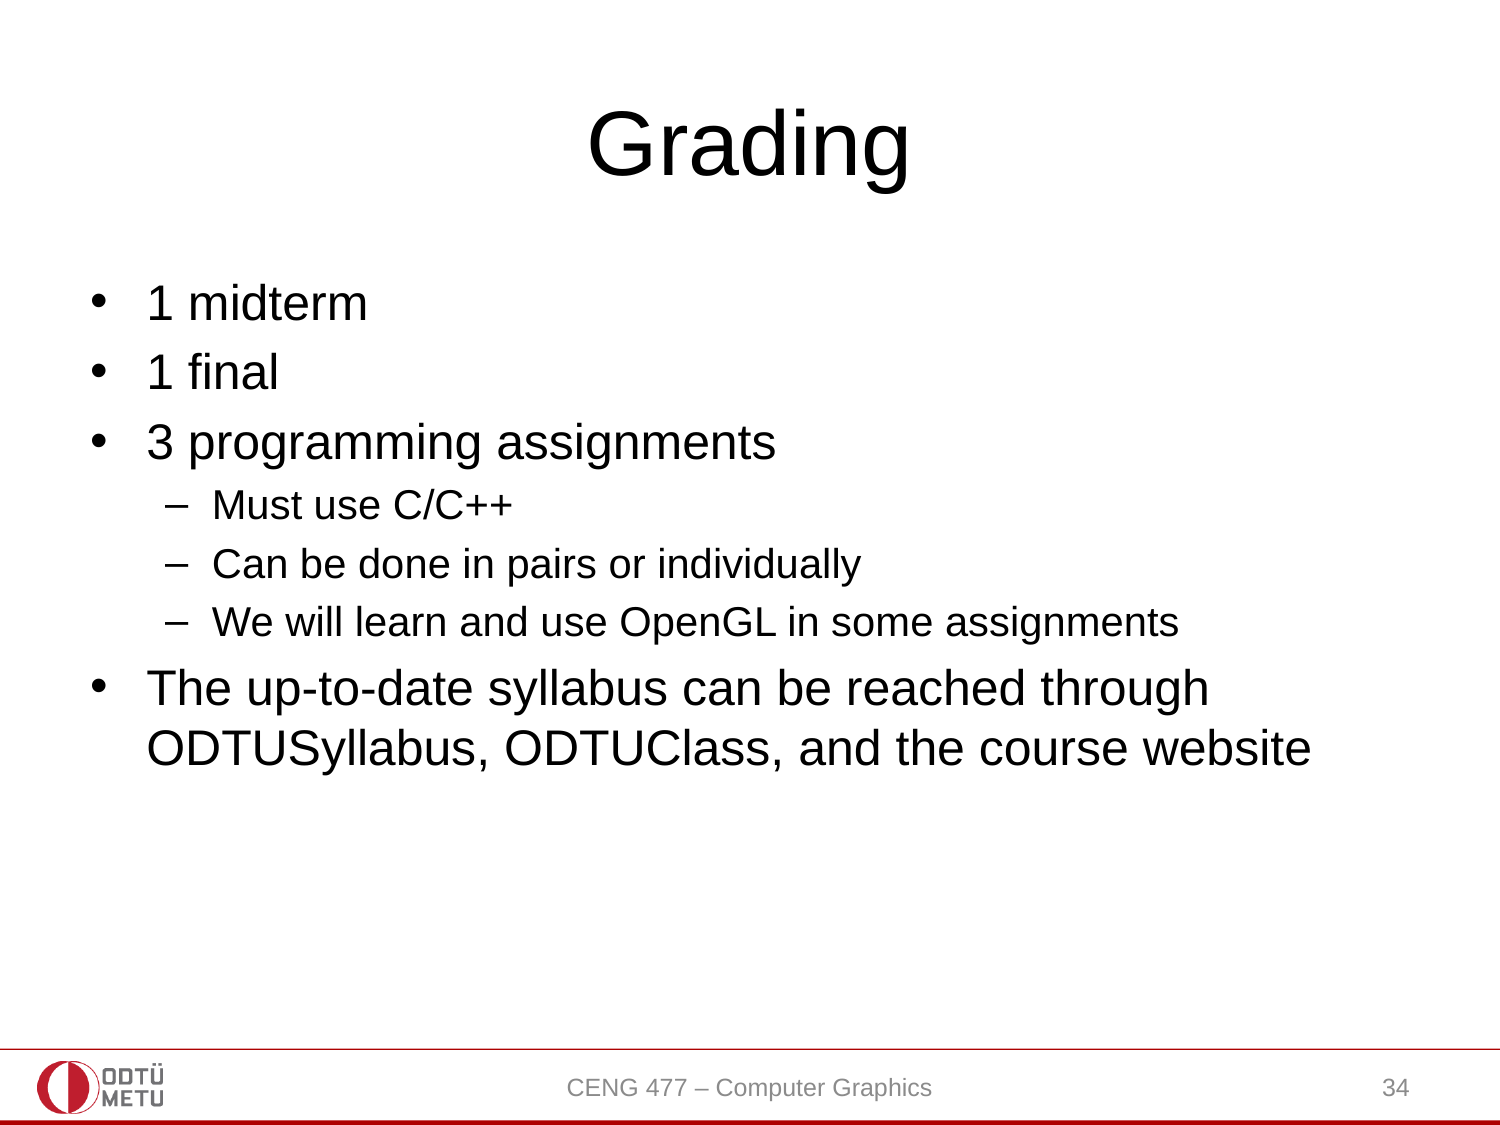

# Grading
1 midterm
1 final
3 programming assignments
Must use C/C++
Can be done in pairs or individually
We will learn and use OpenGL in some assignments
The up-to-date syllabus can be reached through ODTUSyllabus, ODTUClass, and the course website
CENG 477 – Computer Graphics
34